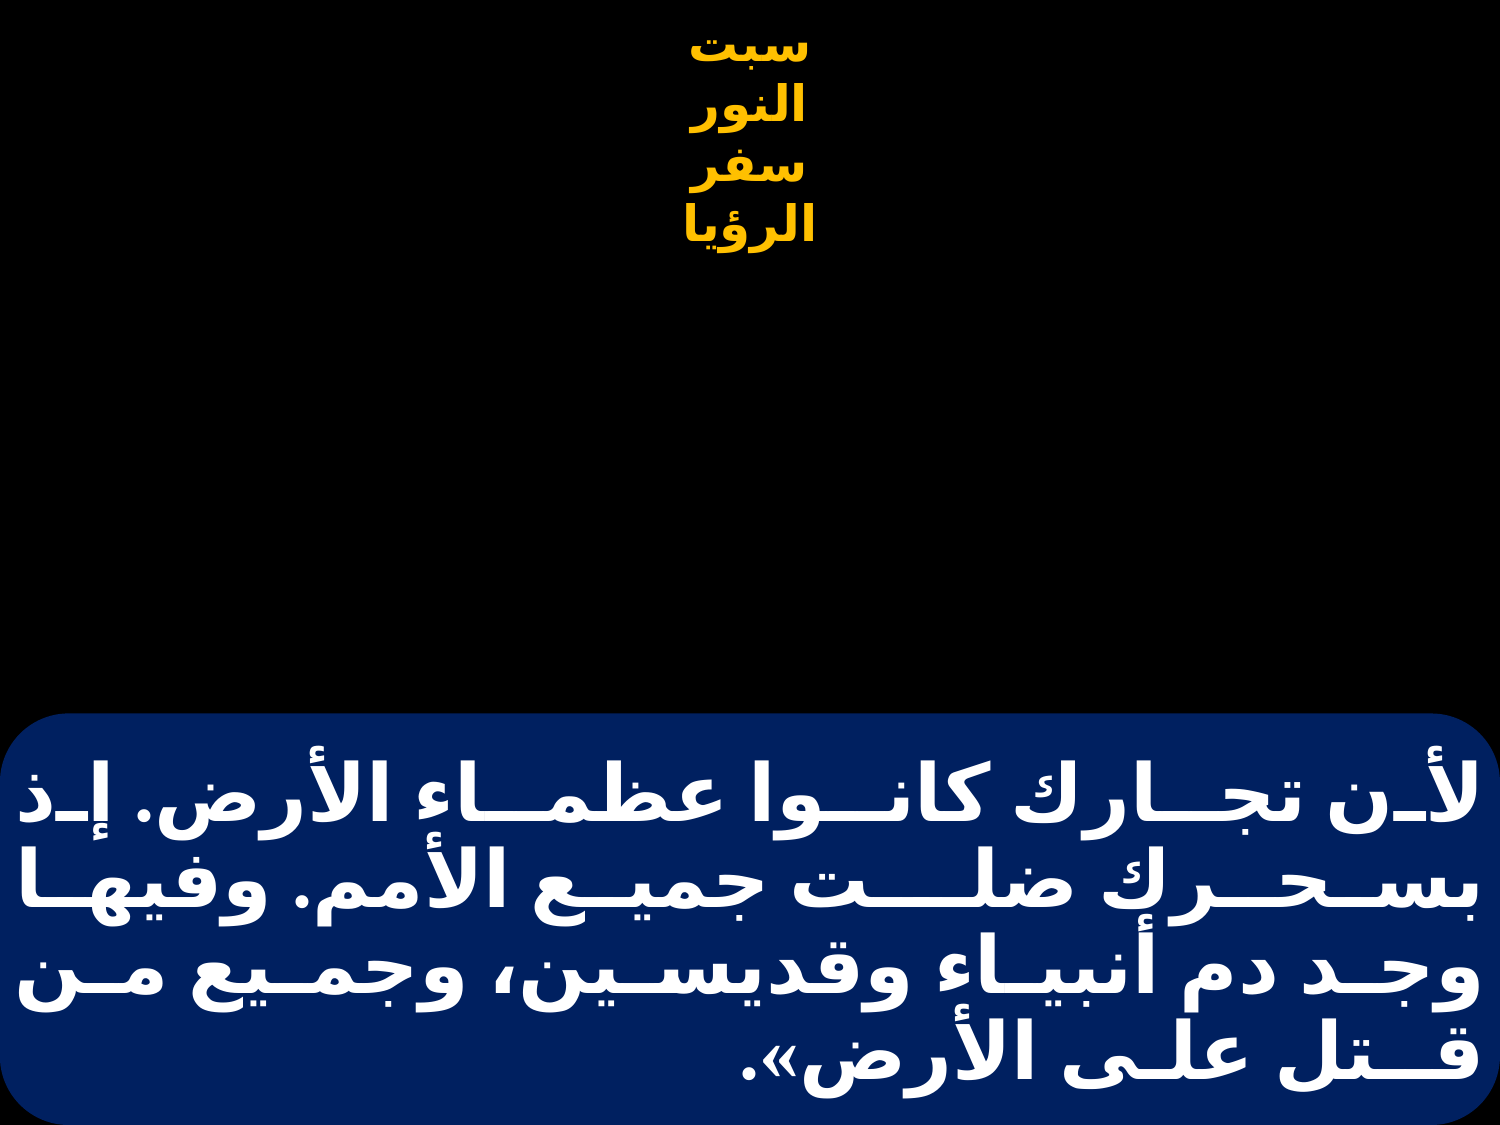

# لأن تجـارك كانـوا عظمـاء الأرض. إذ بسحــرك ضلــت جميع الأمم. وفيها وجـد دم أنبيـاء وقديسـين، وجمـيع مـن قــتل علـى الأرض».